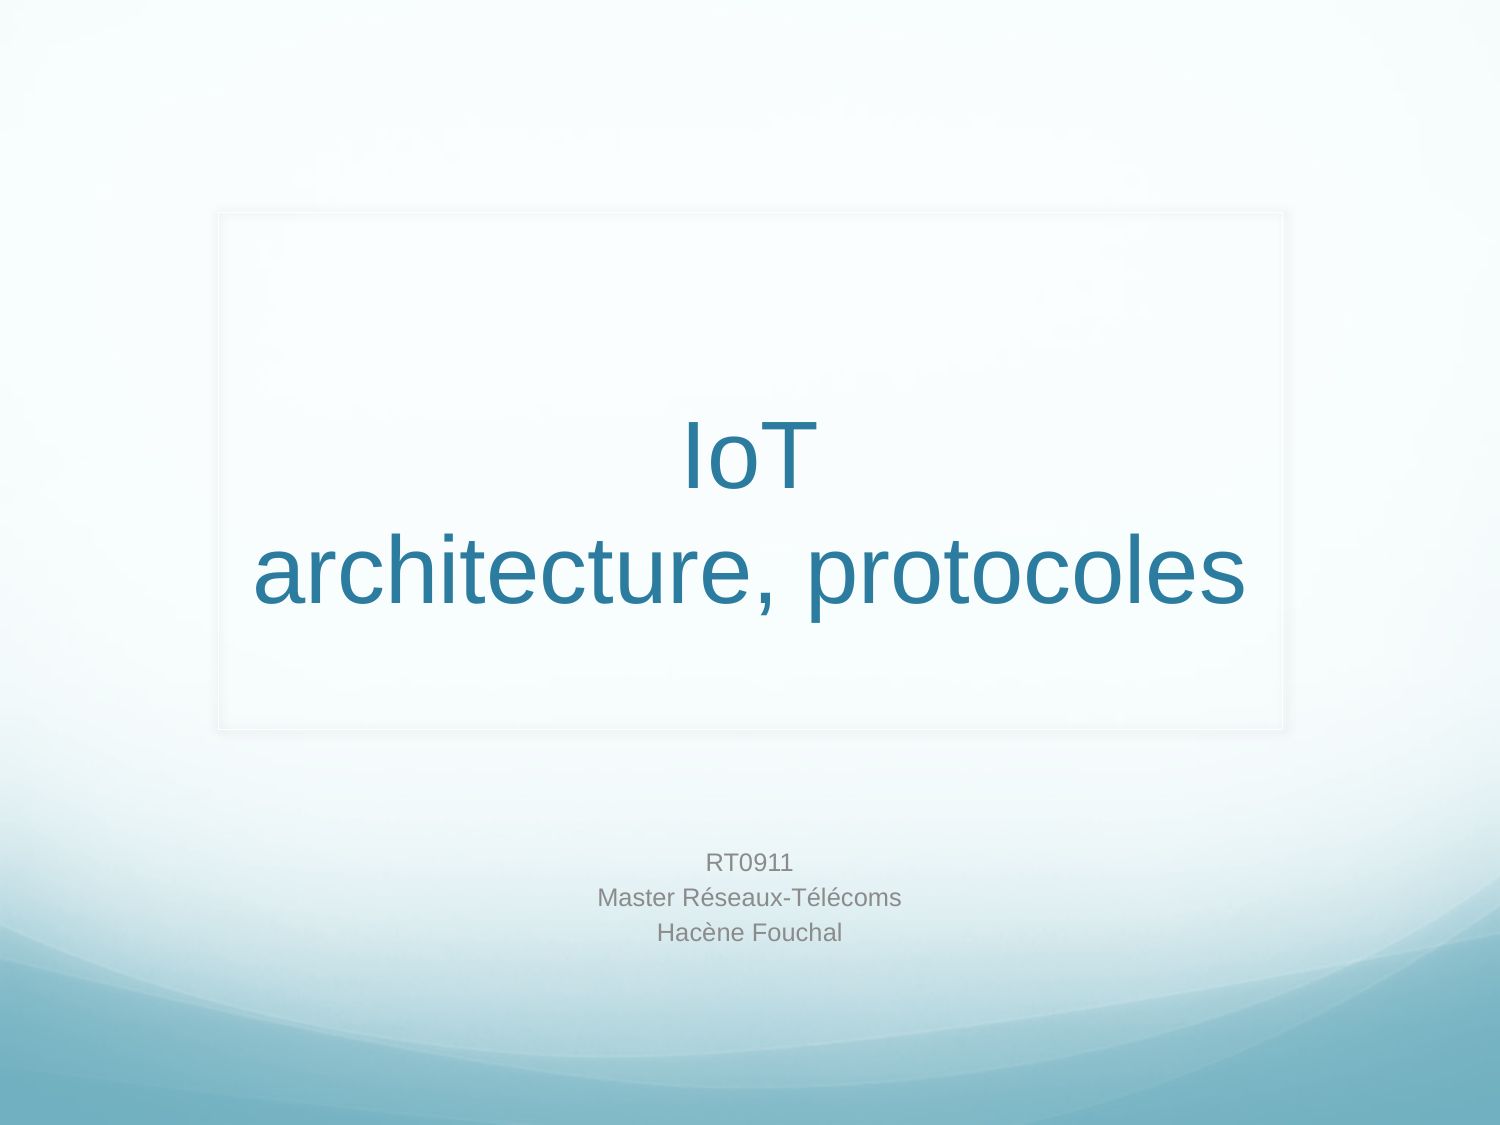

# IoT architecture, protocoles

RT0911
Master Réseaux-Télécoms
Hacène Fouchal